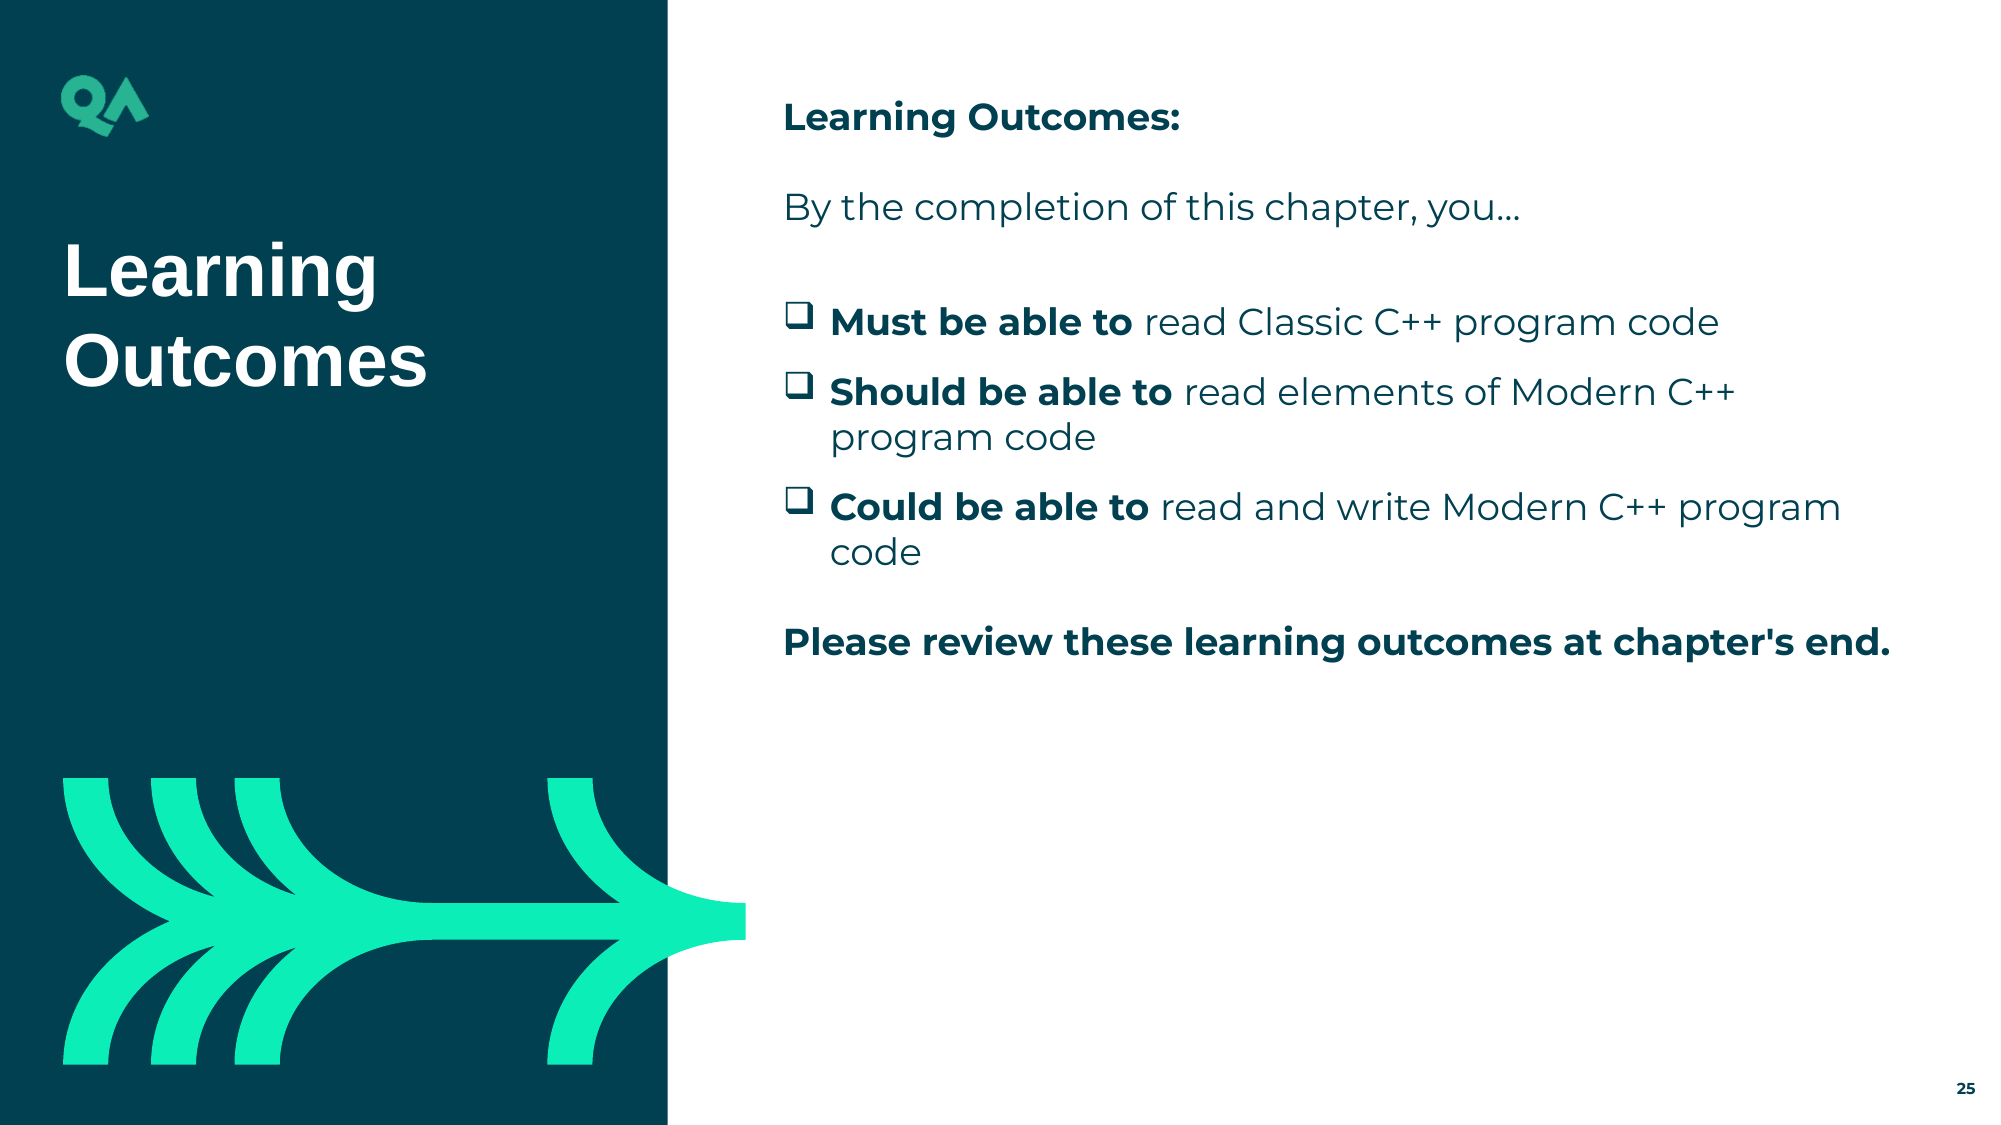

Learning Outcomes:

By the completion of this chapter, you…

Must be able to read Classic C++ program code
Should be able to read elements of Modern C++ program code
Could be able to read and write Modern C++ program code

Please review these learning outcomes at chapter's end.

Learning Outcomes
25